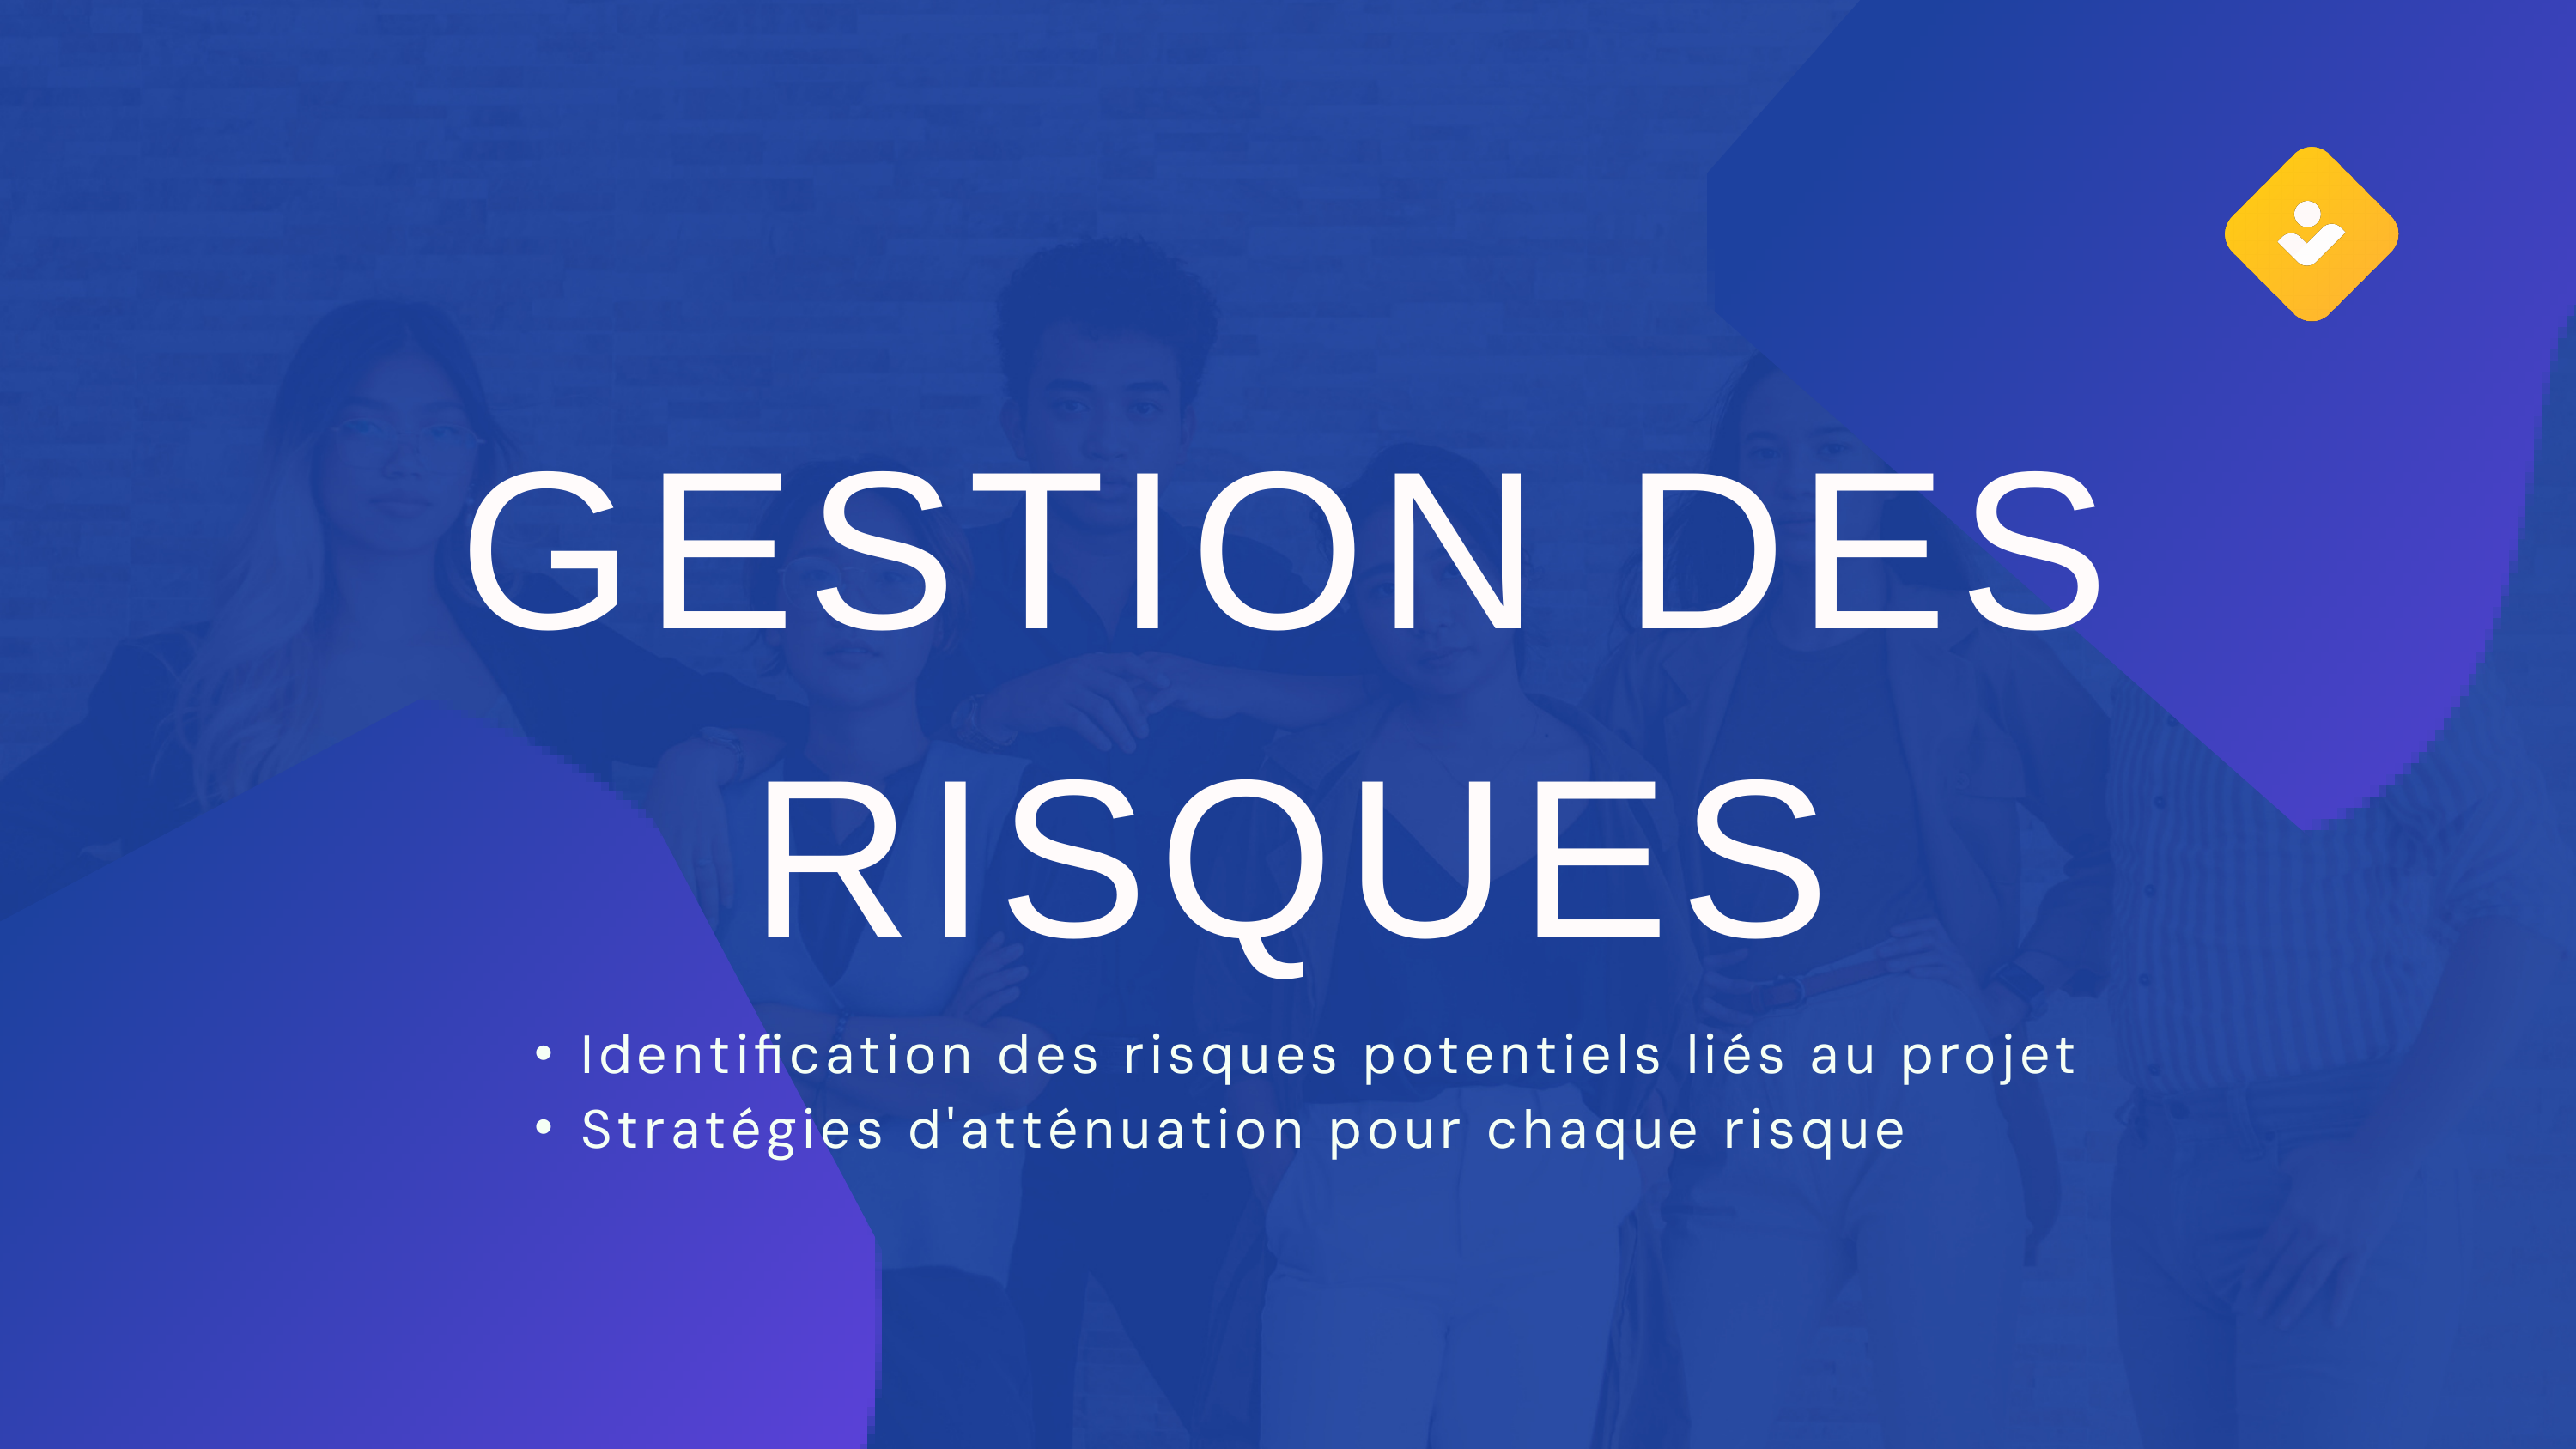

GESTION DES RISQUES

Identification des risques potentiels liés au projet
Stratégies d'atténuation pour chaque risque